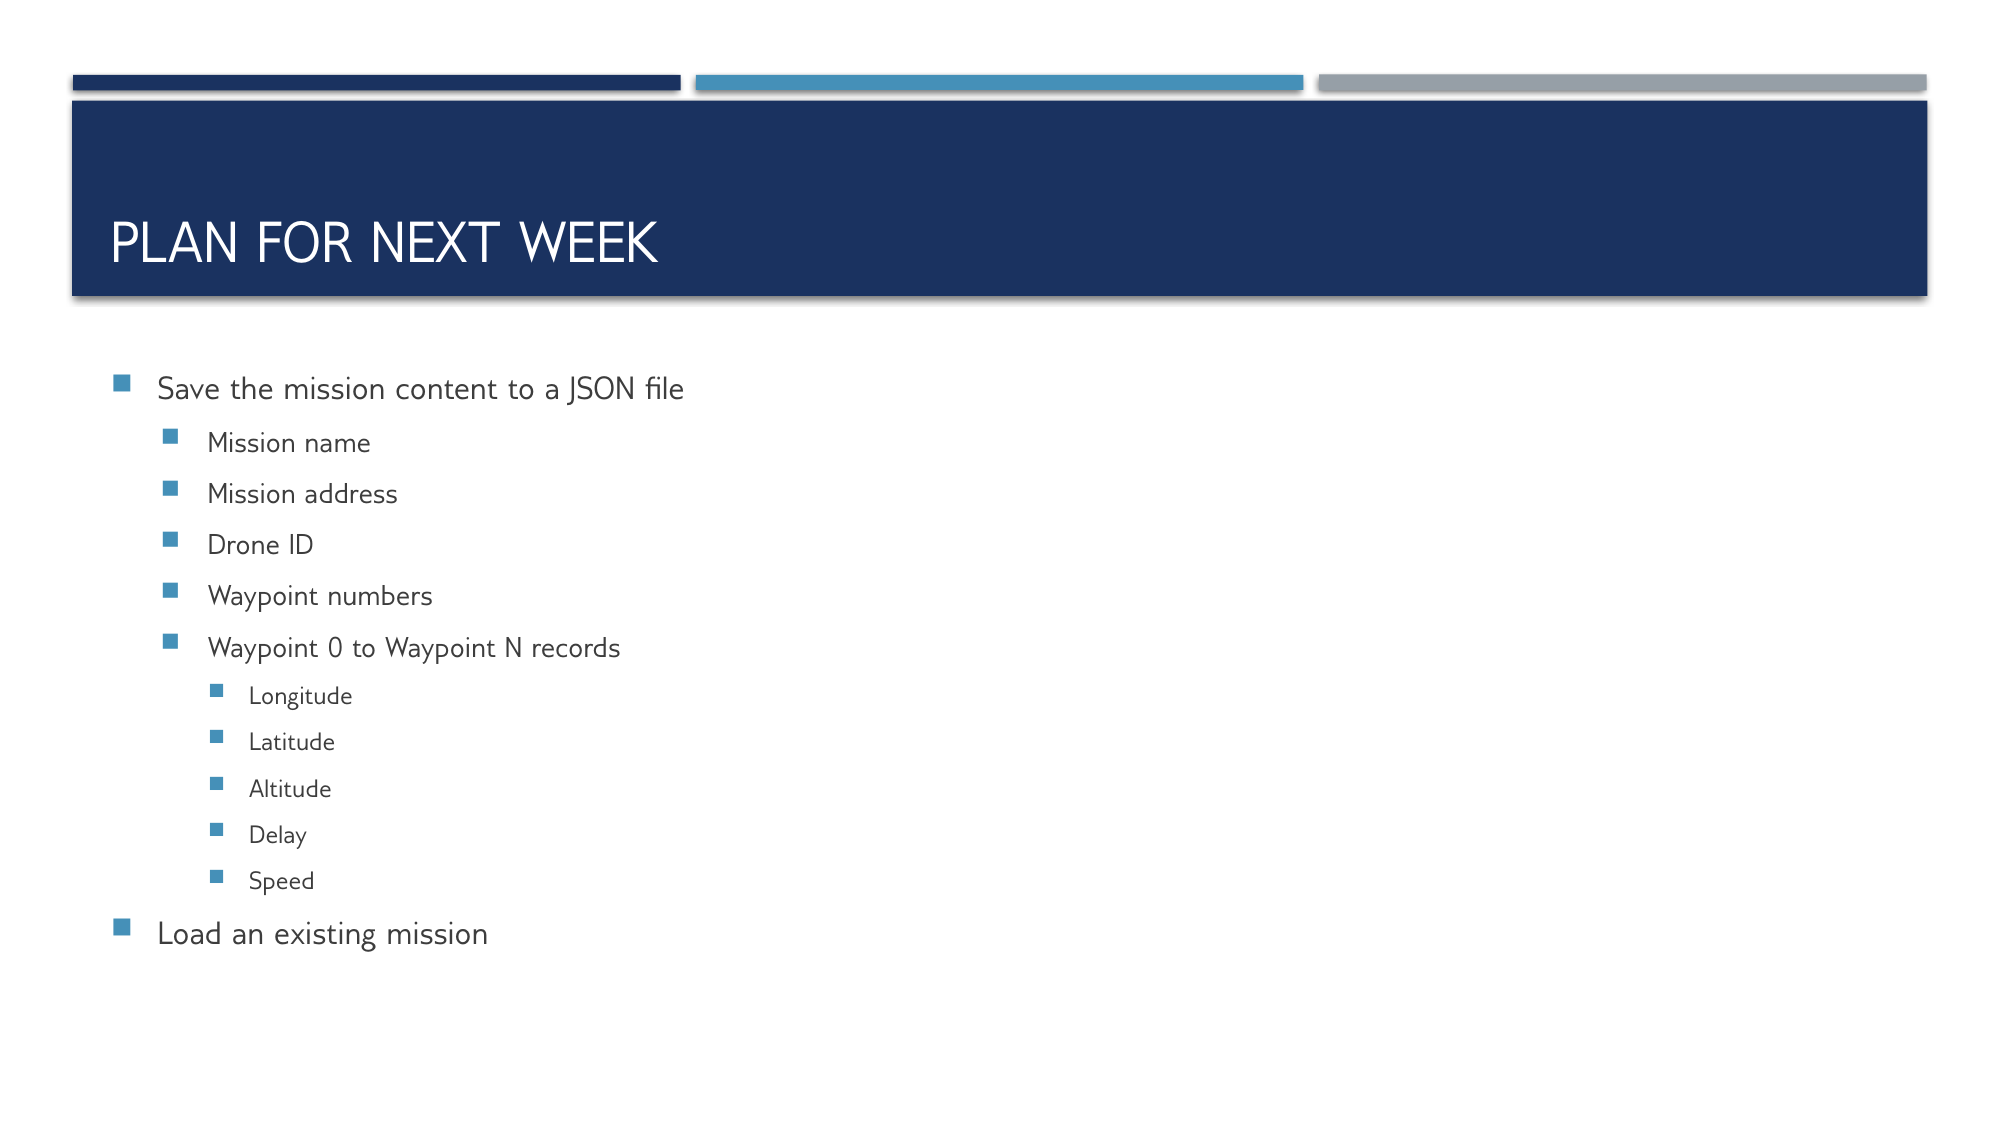

# Plan for next week
Save the mission content to a JSON file
Mission name
Mission address
Drone ID
Waypoint numbers
Waypoint 0 to Waypoint N records
Longitude
Latitude
Altitude
Delay
Speed
Load an existing mission